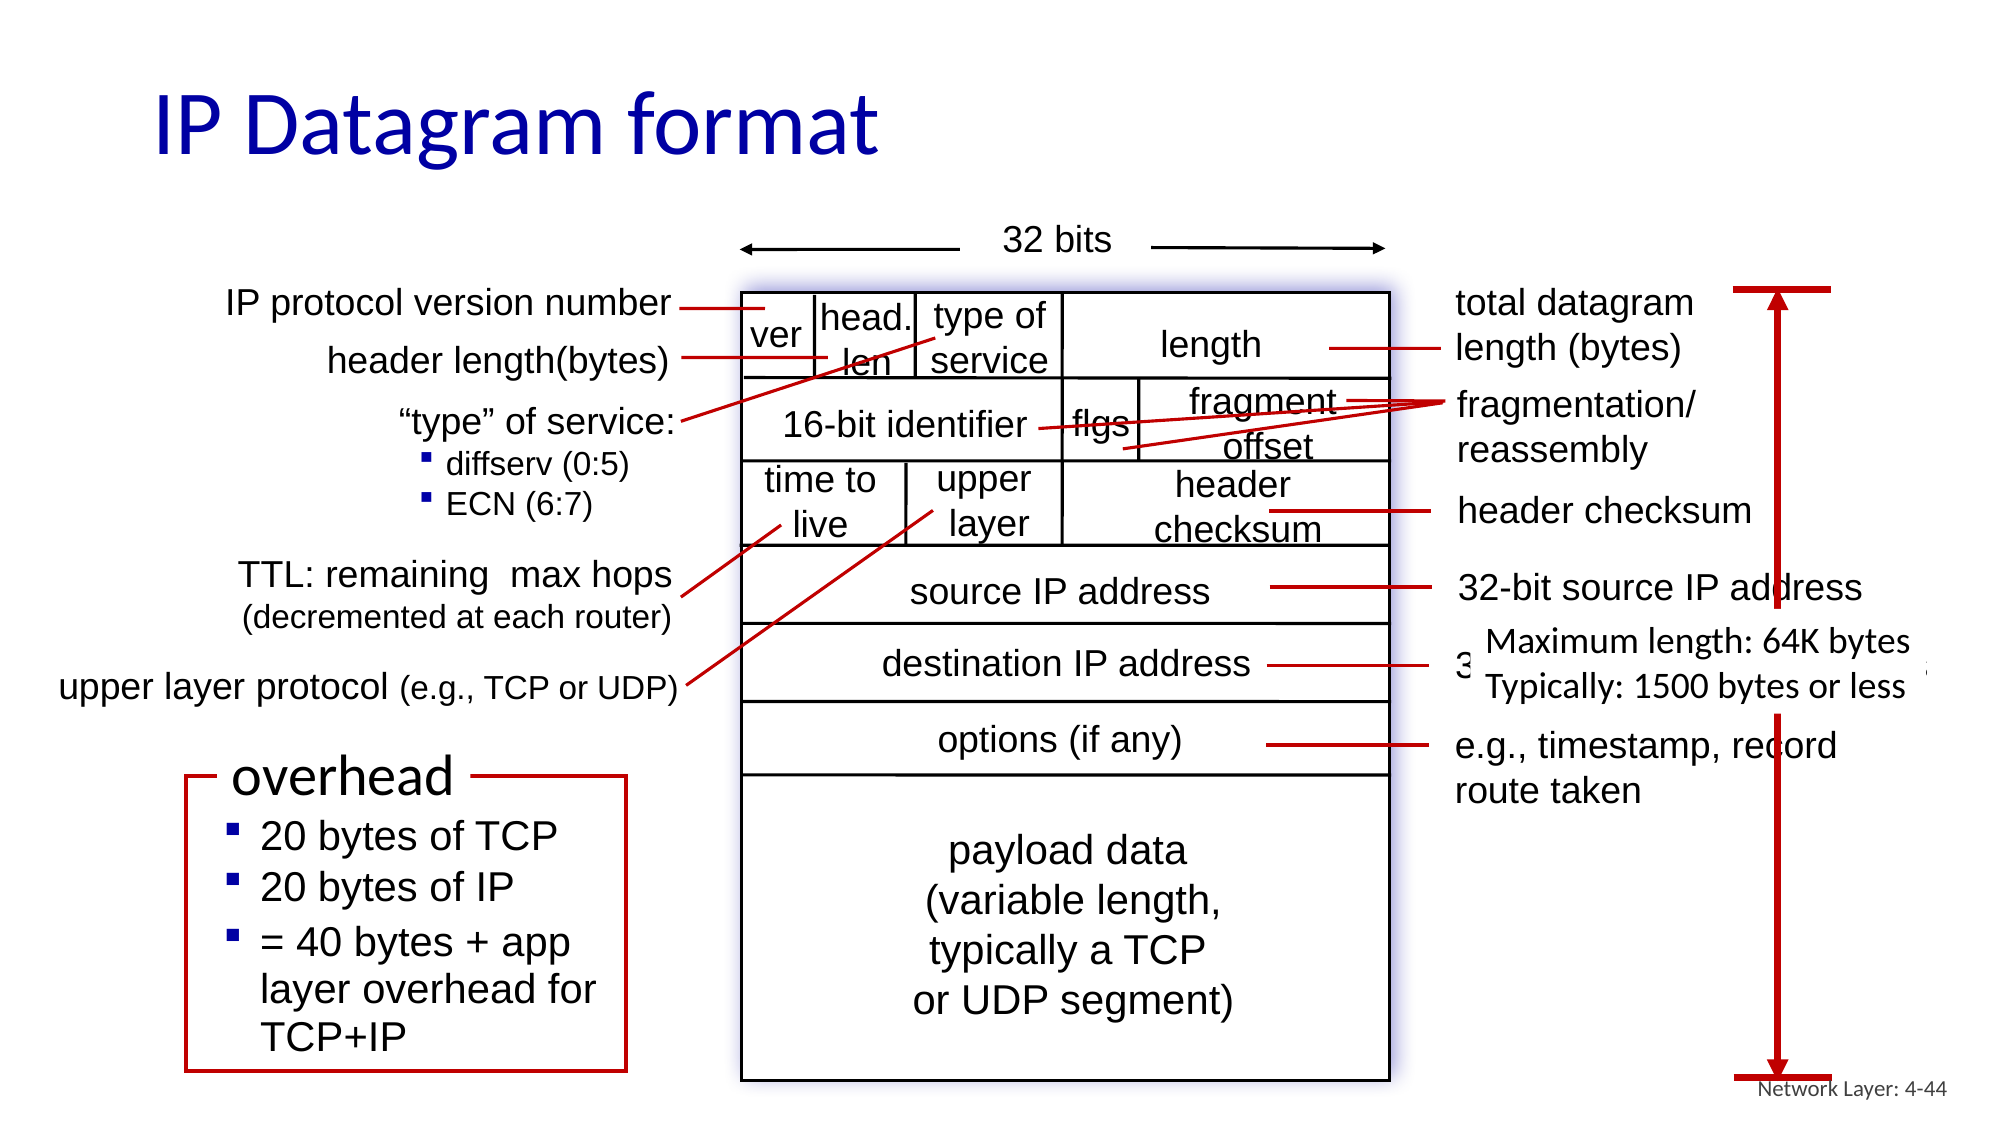

# IP Datagram format
32 bits

type of
service
head.
len

ver
length
fragment
 offset

flgs
16-bit identifier
upper
 layer
time to
live
header
 checksum

source IP address

destination IP address

options (if any)

payload data
(variable length,
typically a TCP
or UDP segment)
IP protocol version number

total datagram
length (bytes)

Maximum length: 64K bytes
Typically: 1500 bytes or less
header length(bytes)

“type” of service:
diffserv (0:5)
ECN (6:7)

fragmentation/
reassembly

header checksum

upper layer protocol (e.g., TCP or UDP)

TTL: remaining  max hops
(decremented at each router)
32-bit source IP address
32-bit destination IP address
e.g., timestamp, record route taken
overhead

20 bytes of TCP
20 bytes of IP
= 40 bytes + app layer overhead for TCP+IP
Network Layer: 4-44